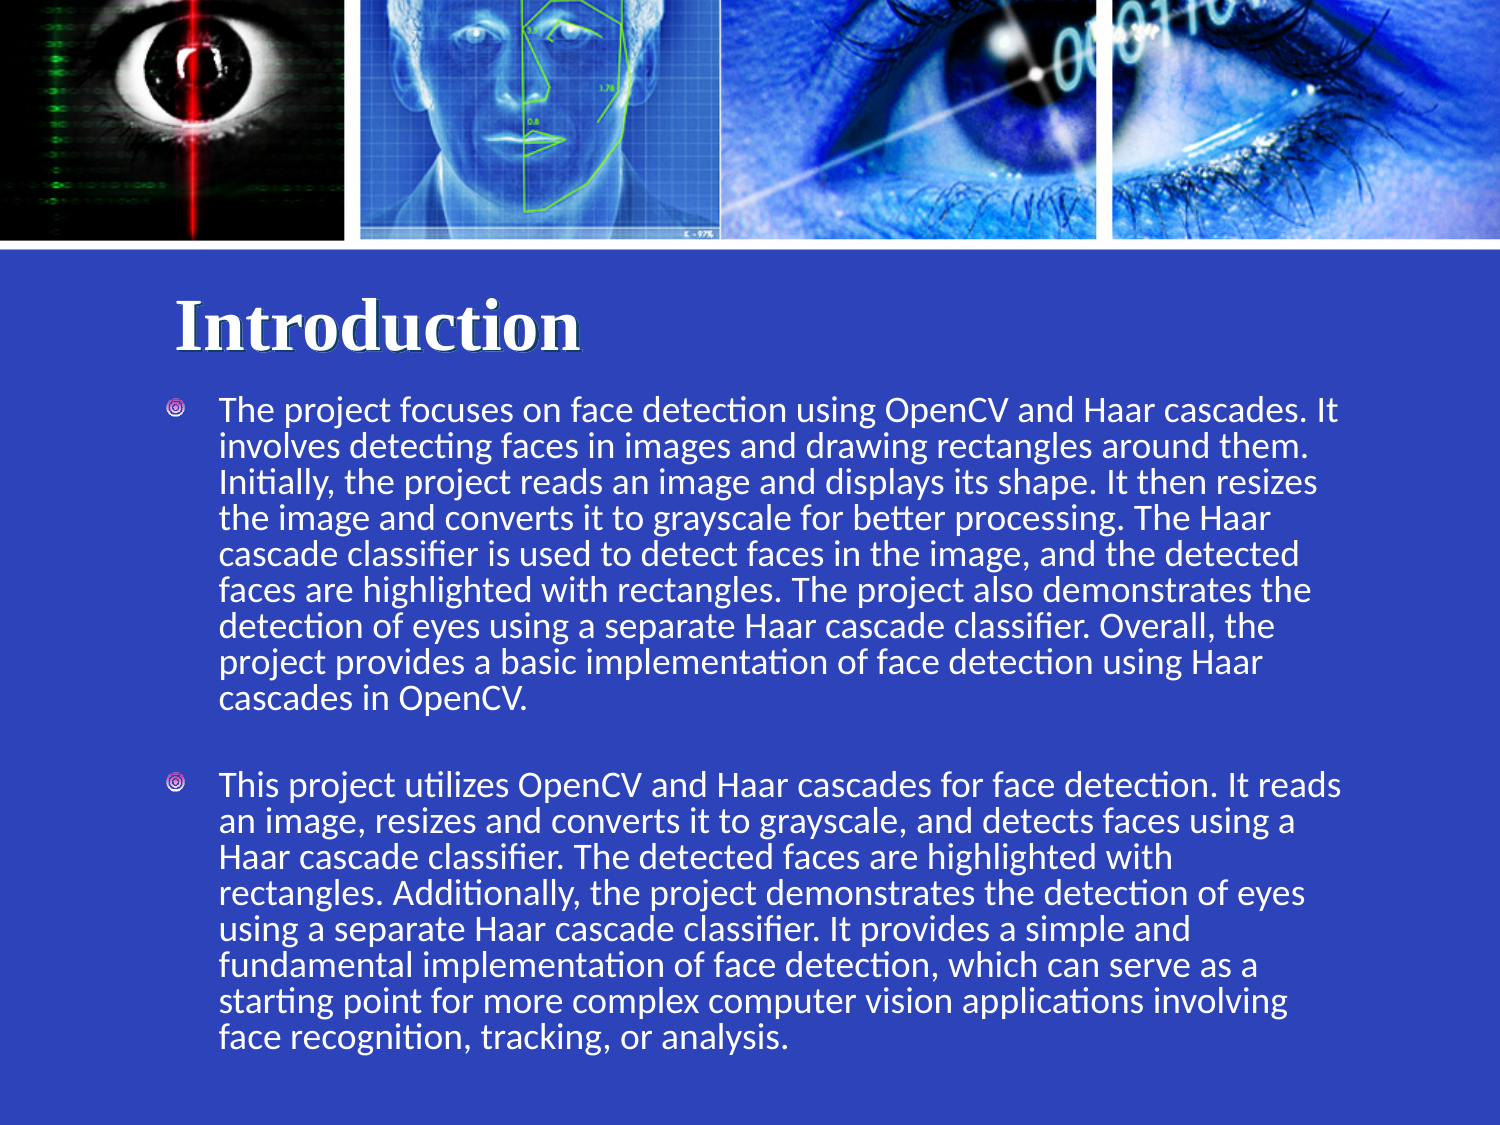

# Introduction
The project focuses on face detection using OpenCV and Haar cascades. It involves detecting faces in images and drawing rectangles around them. Initially, the project reads an image and displays its shape. It then resizes the image and converts it to grayscale for better processing. The Haar cascade classifier is used to detect faces in the image, and the detected faces are highlighted with rectangles. The project also demonstrates the detection of eyes using a separate Haar cascade classifier. Overall, the project provides a basic implementation of face detection using Haar cascades in OpenCV.

This project utilizes OpenCV and Haar cascades for face detection. It reads an image, resizes and converts it to grayscale, and detects faces using a Haar cascade classifier. The detected faces are highlighted with rectangles. Additionally, the project demonstrates the detection of eyes using a separate Haar cascade classifier. It provides a simple and fundamental implementation of face detection, which can serve as a starting point for more complex computer vision applications involving face recognition, tracking, or analysis.